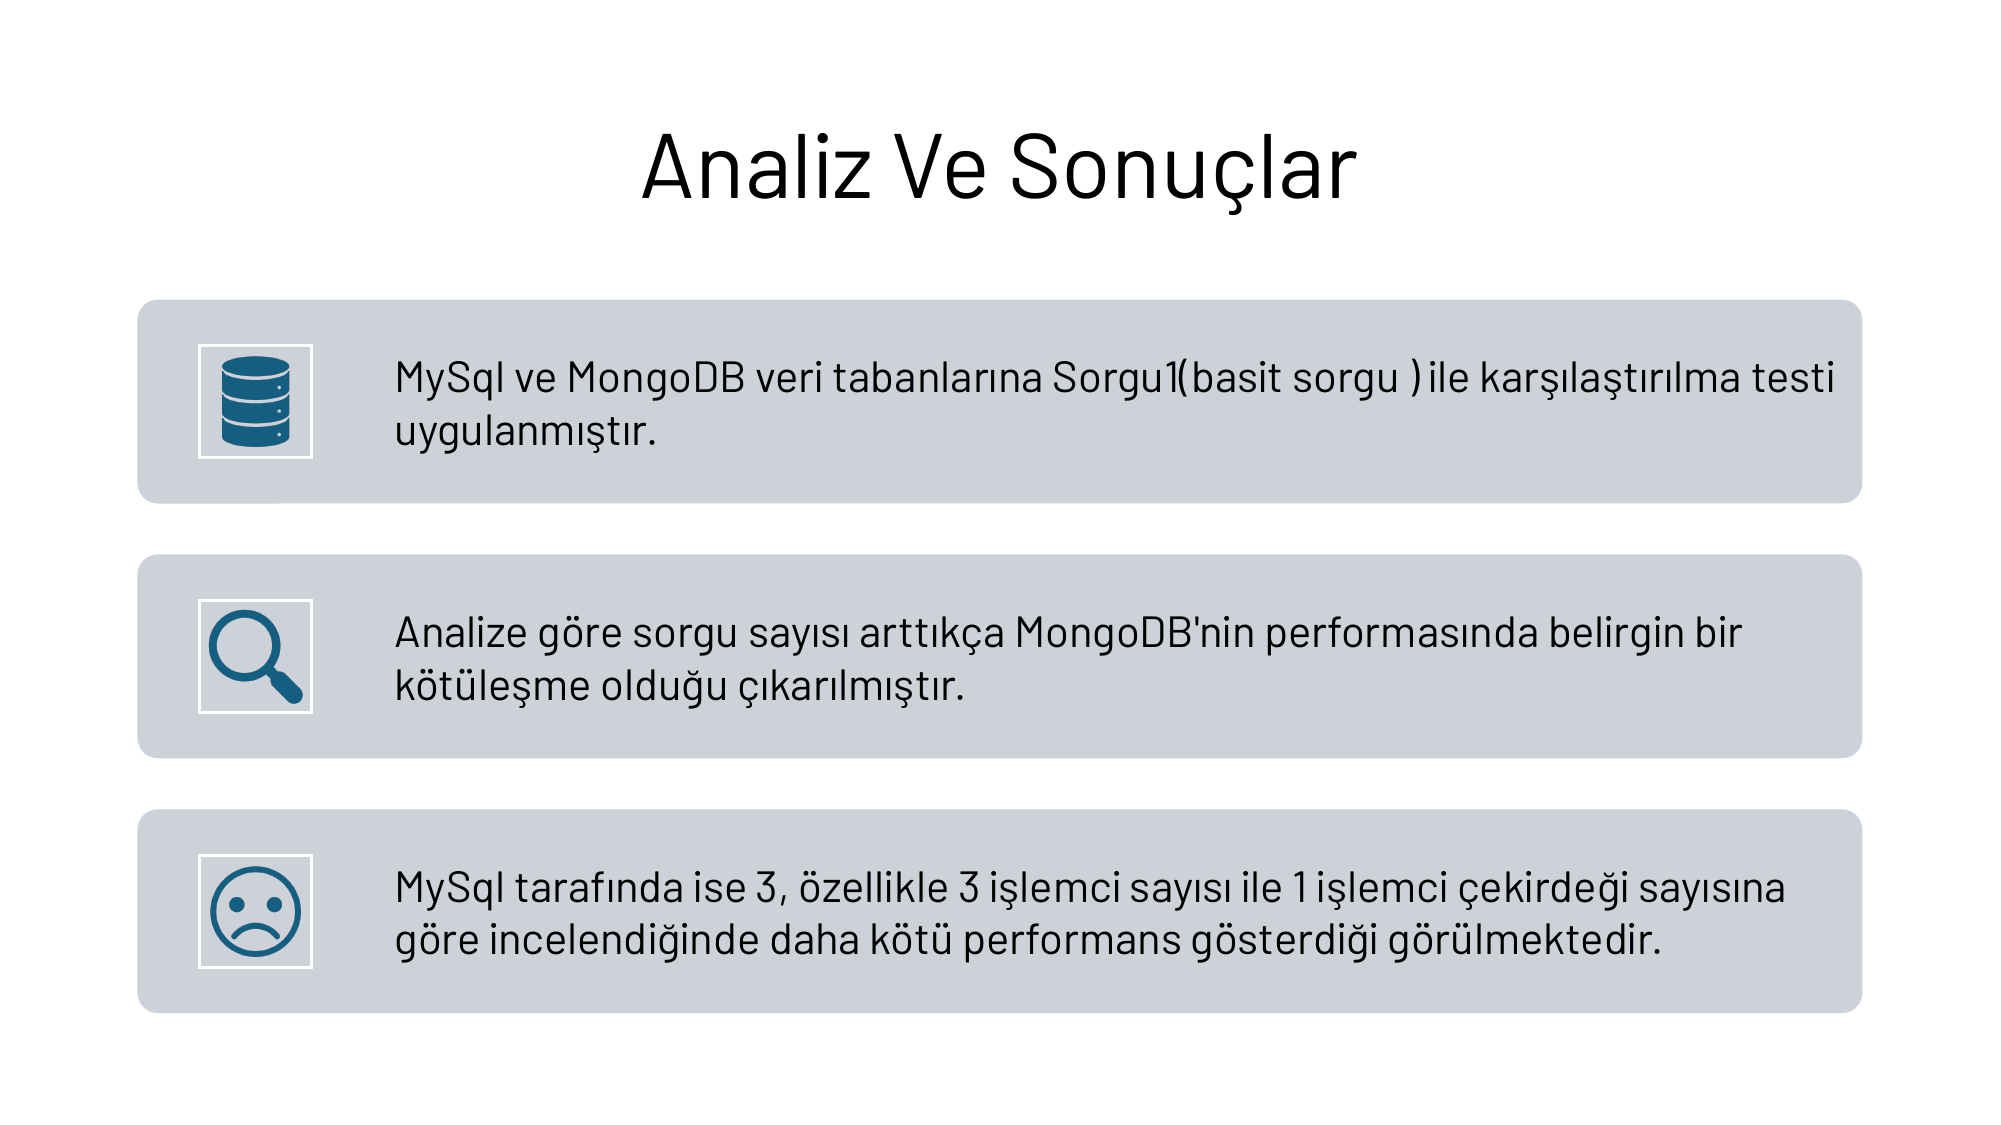

# Analiz Ve Sonuçlar
MySql ve MongoDB veri tabanlarına Sorgu1(basit sorgu ) ile karşılaştırılma testi uygulanmıştır.
Analize göre sorgu sayısı arttıkça MongoDB'nin performasında belirgin bir kötüleşme olduğu çıkarılmıştır.
MySql tarafında ise 3, özellikle 3 işlemci sayısı ile 1 işlemci çekirdeği sayısına göre incelendiğinde daha kötü performans gösterdiği görülmektedir.